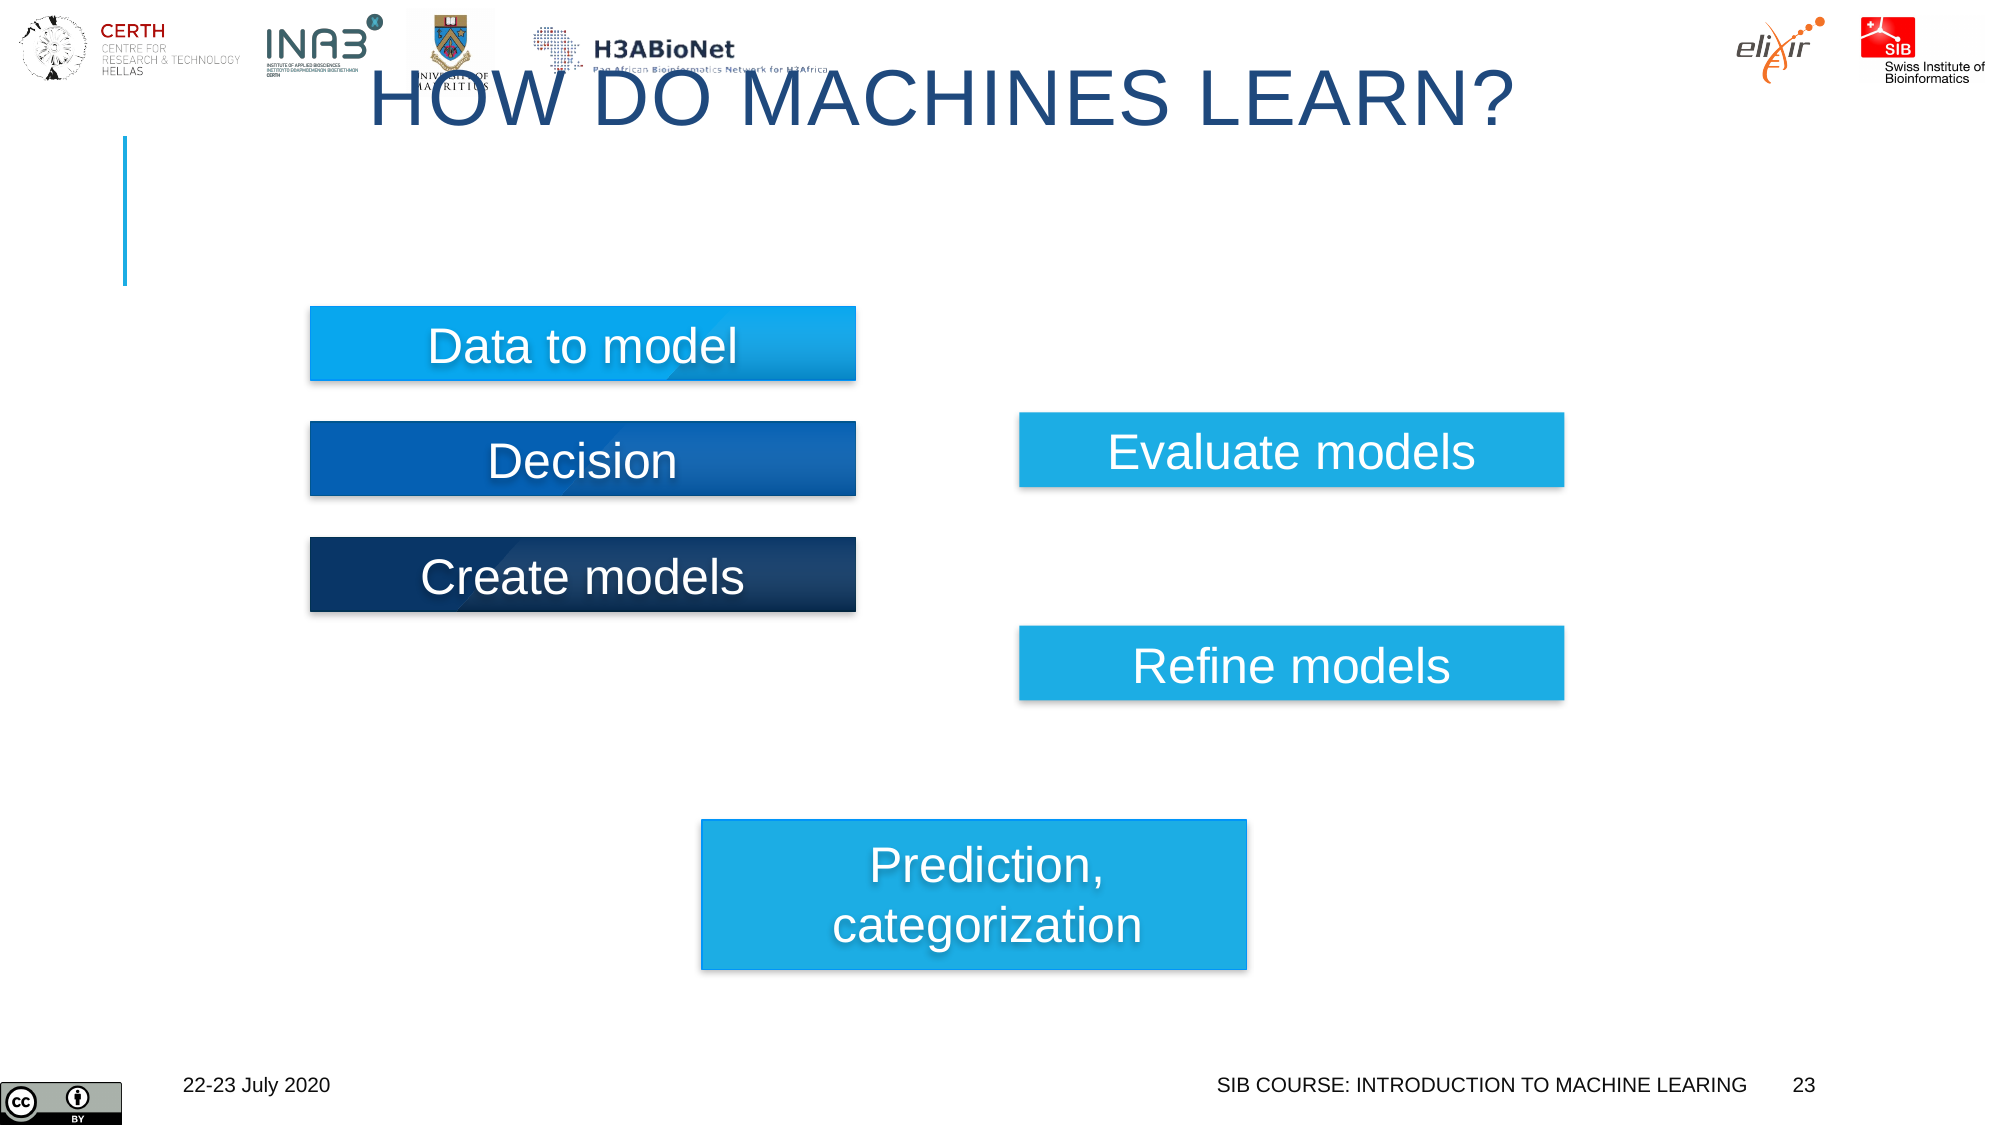

# How do Machines learn?
Data to model

Decision

Create models

Prediction, categorization
Evaluate models
Refine models
22-23 July 2020
SIB Course: Introduction to Machine Learing
23